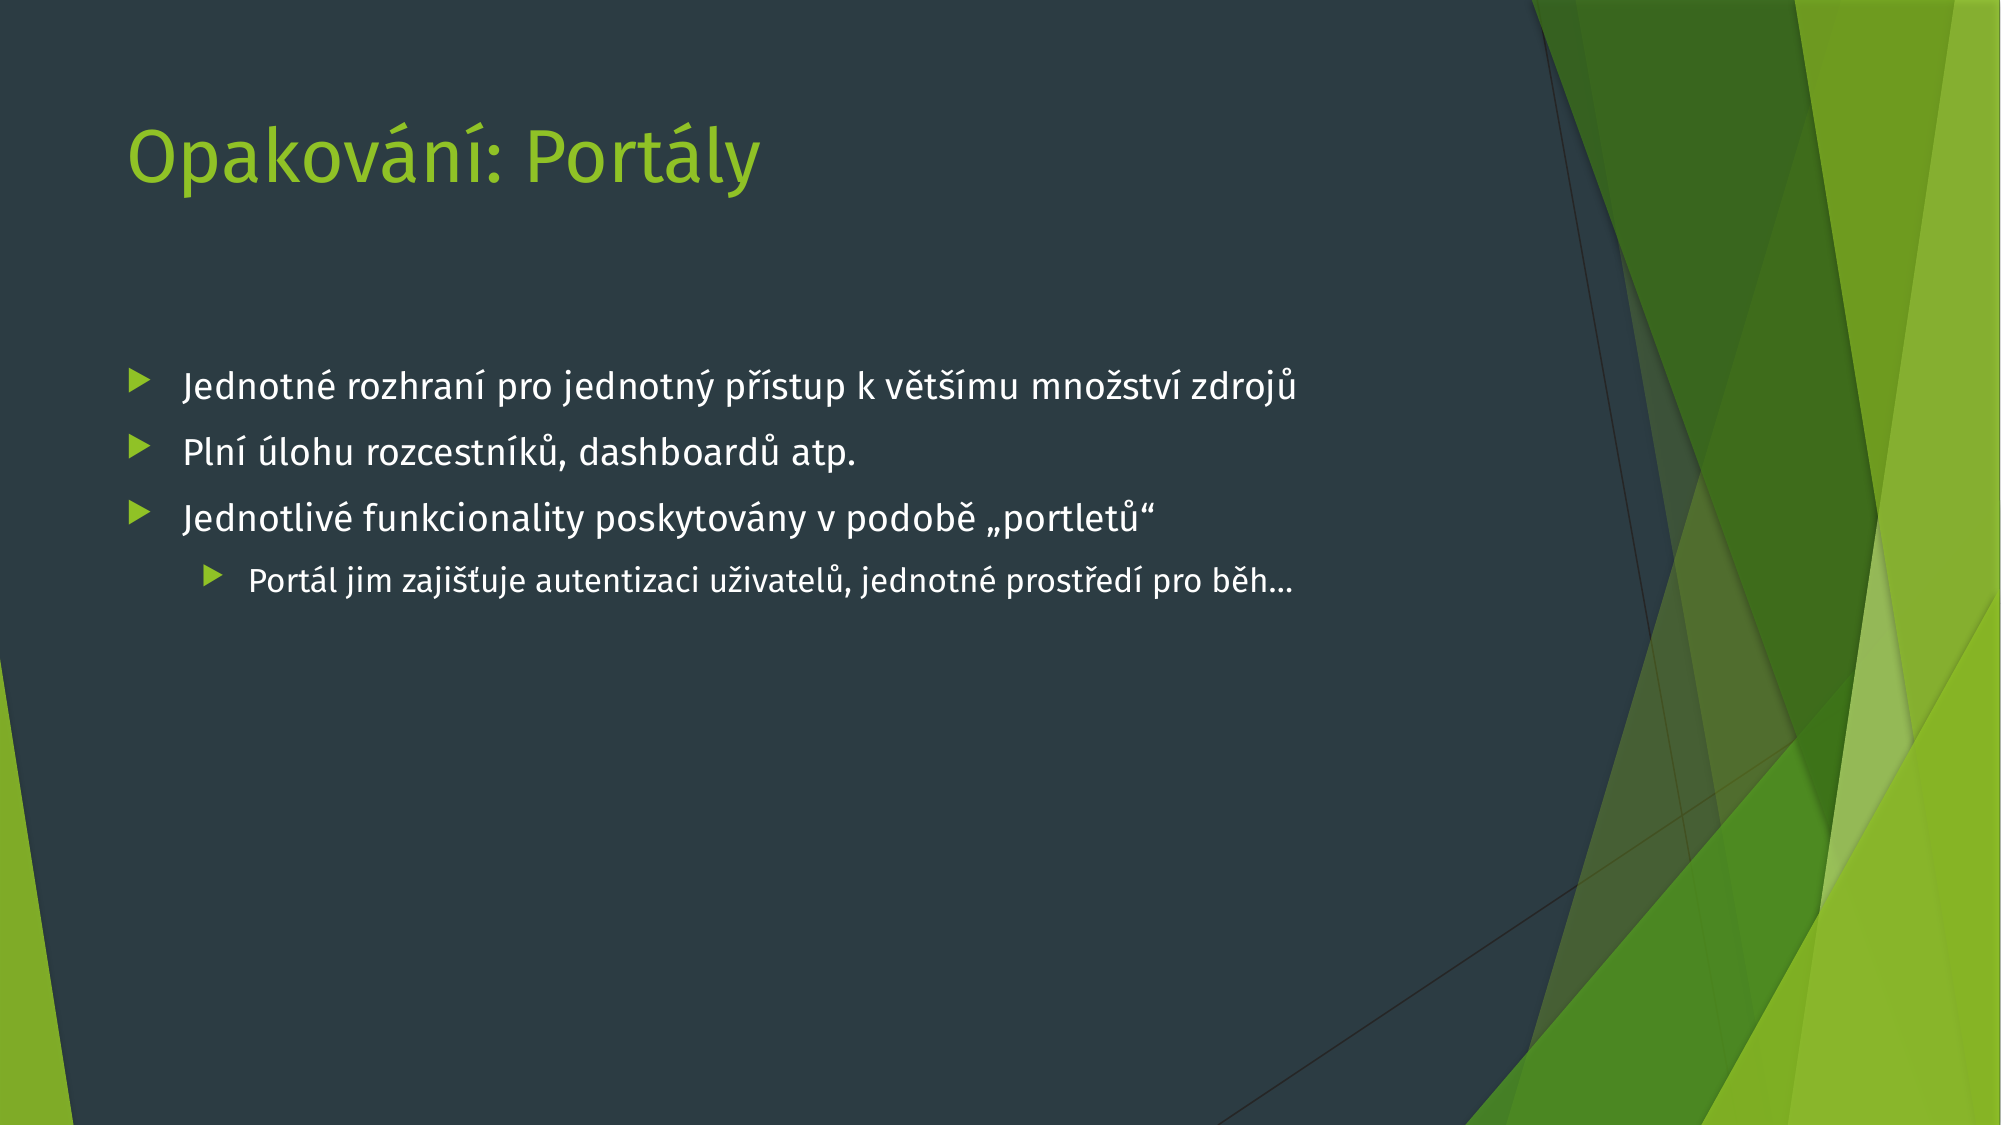

# Opakování: Portály
Jednotné rozhraní pro jednotný přístup k většímu množství zdrojů
Plní úlohu rozcestníků, dashboardů atp.
Jednotlivé funkcionality poskytovány v podobě „portletů“
Portál jim zajišťuje autentizaci uživatelů, jednotné prostředí pro běh…